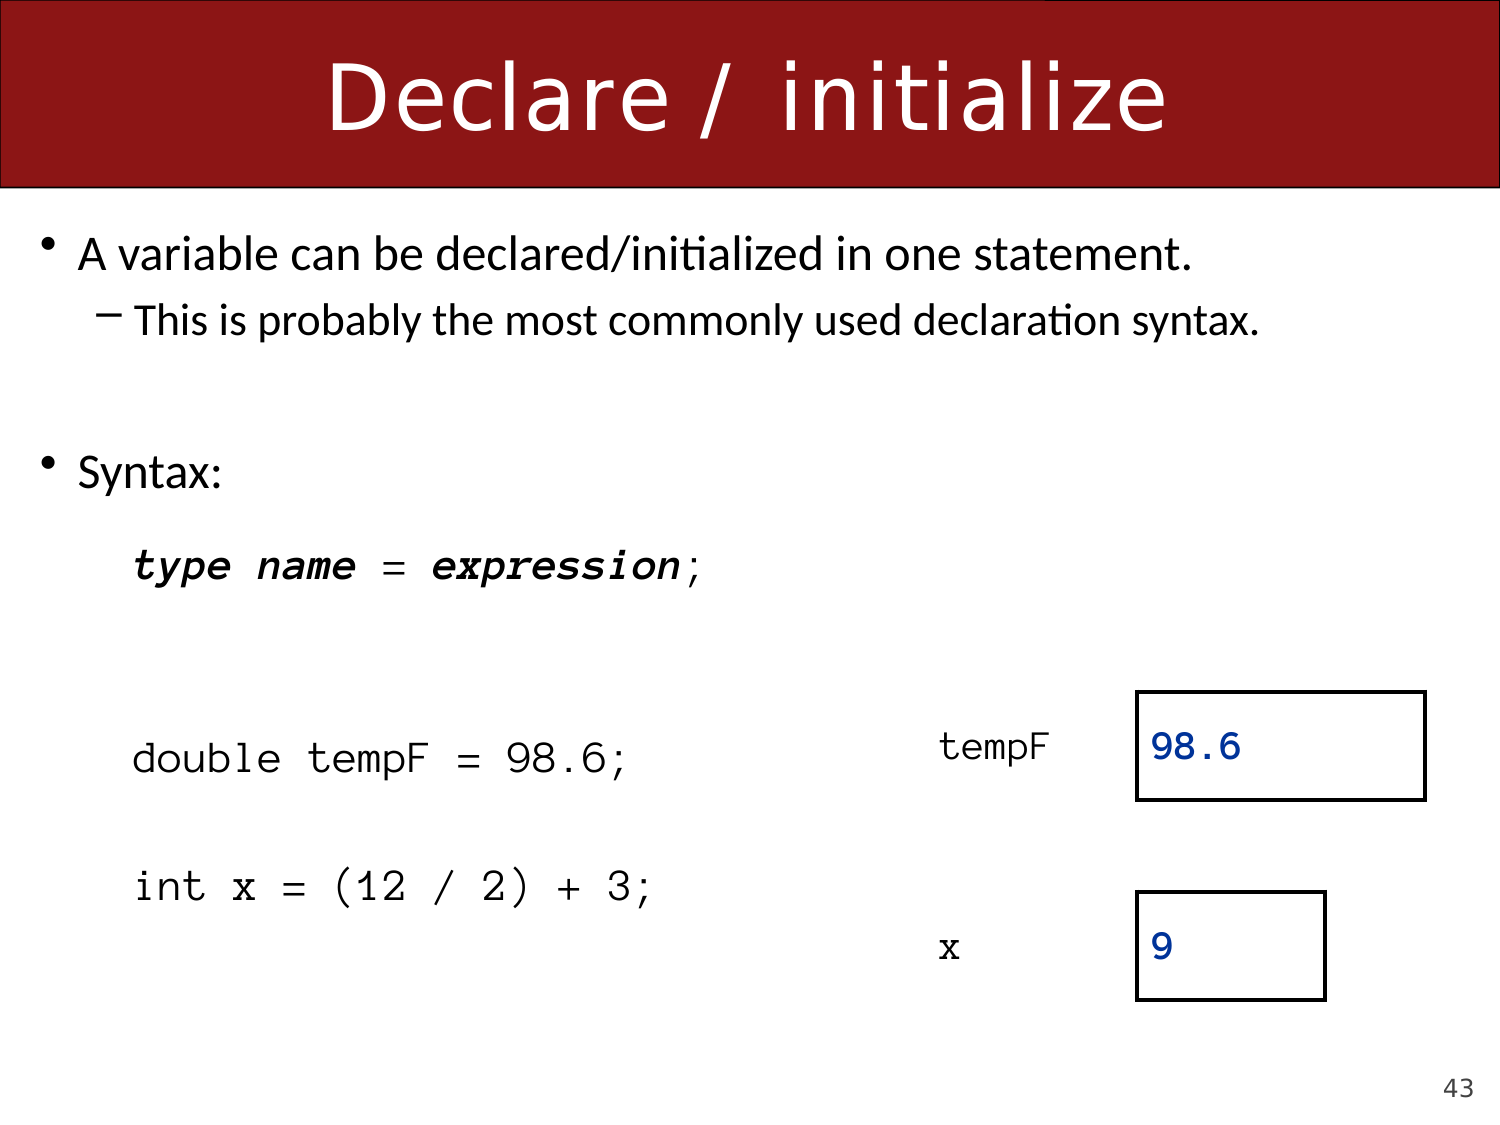

# Declare / initialize
A variable can be declared/initialized in one statement.
This is probably the most commonly used declaration syntax.

Syntax:

	type name = expression;

	double tempF = 98.6;

	int x = (12 / 2) + 3;
| tempF | 98.6 |
| --- | --- |
| x | 9 |
| --- | --- |